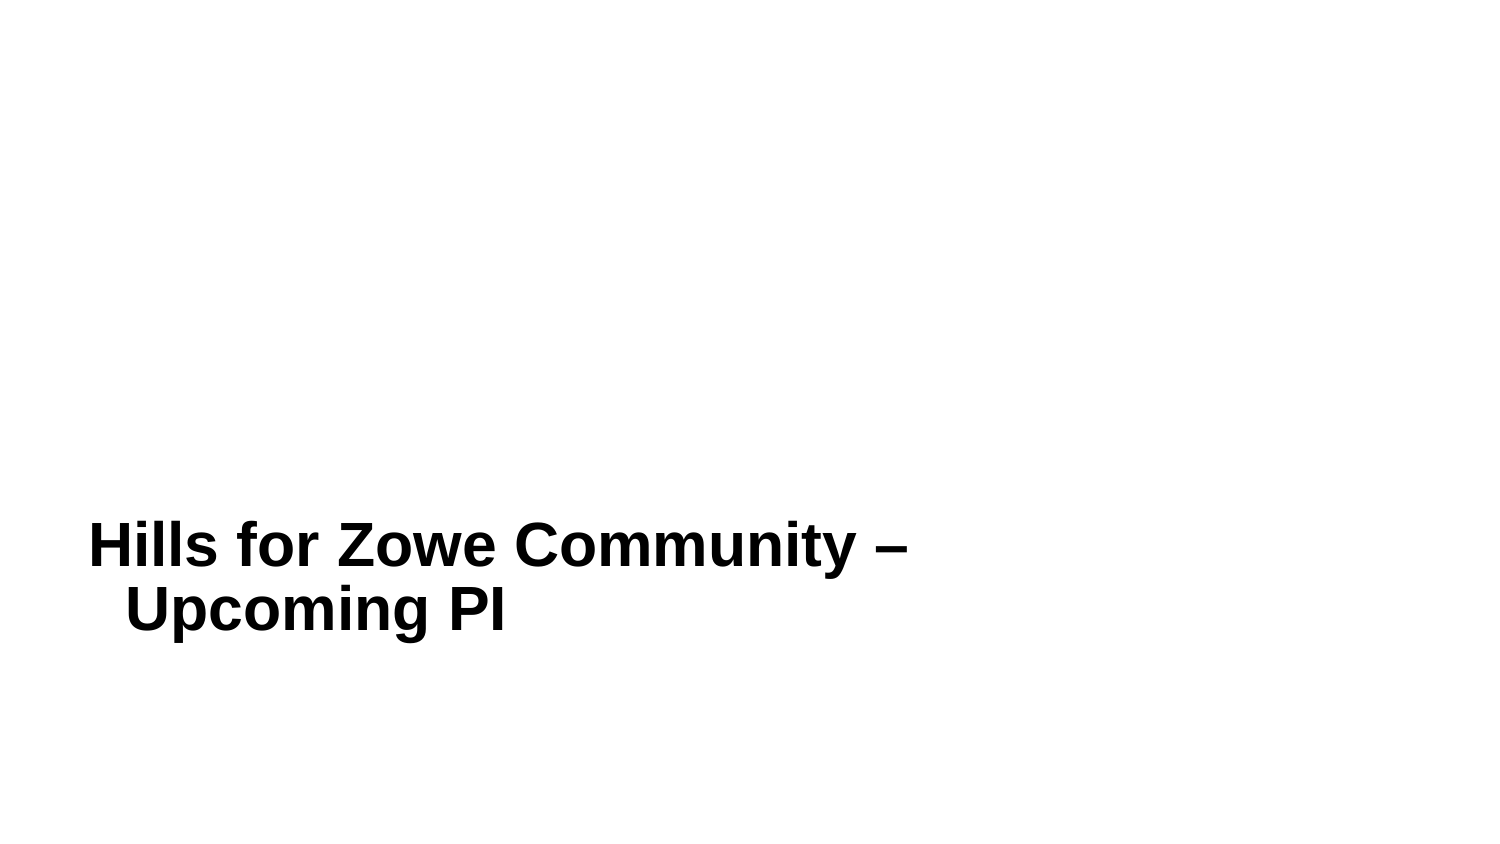

Hills for Zowe Community – Upcoming PI